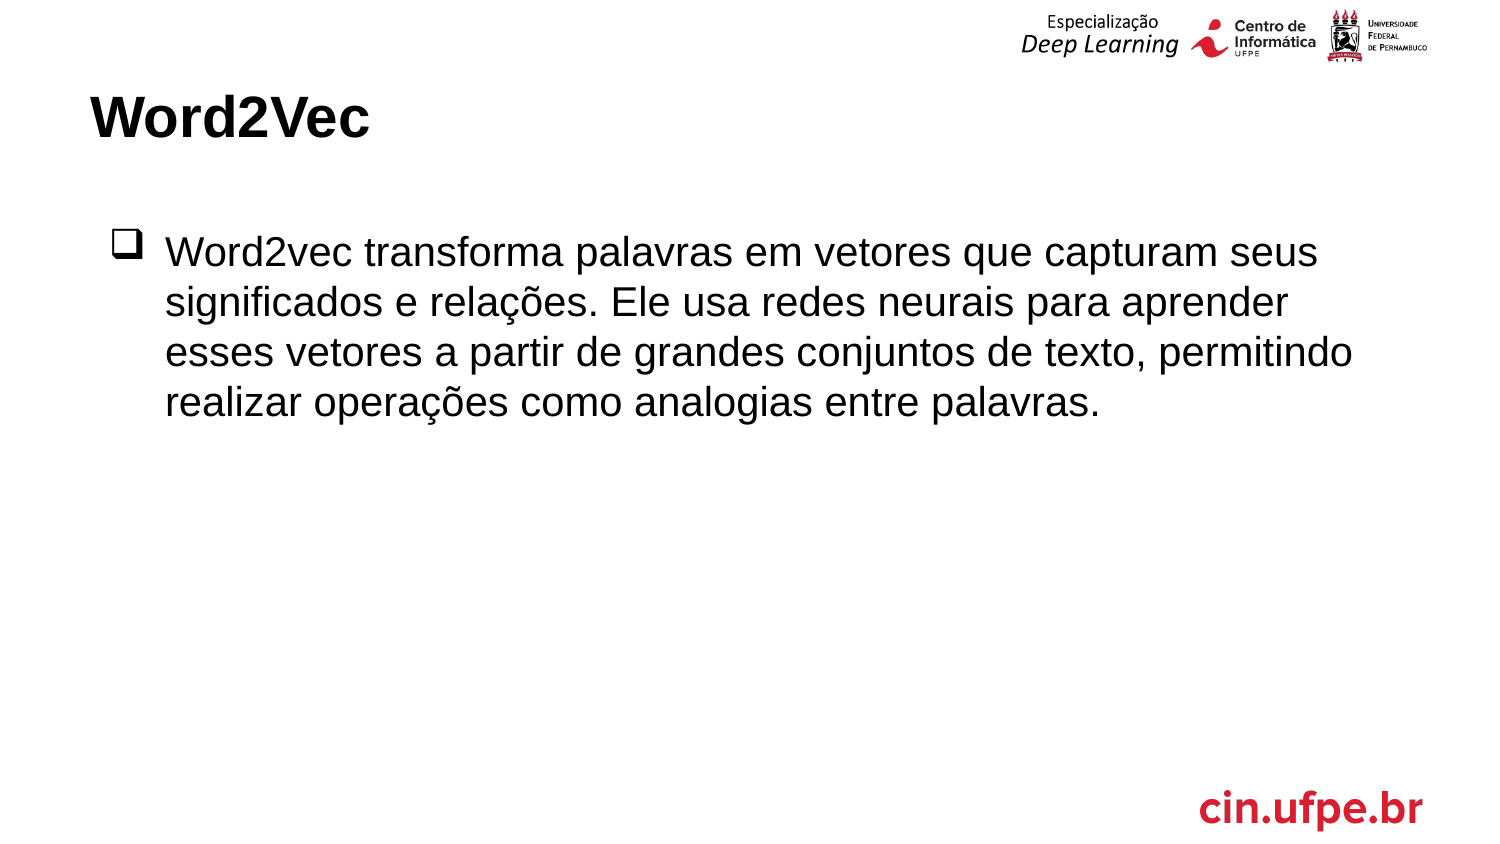

# Word2Vec
Word2vec transforma palavras em vetores que capturam seus significados e relações. Ele usa redes neurais para aprender esses vetores a partir de grandes conjuntos de texto, permitindo realizar operações como analogias entre palavras.